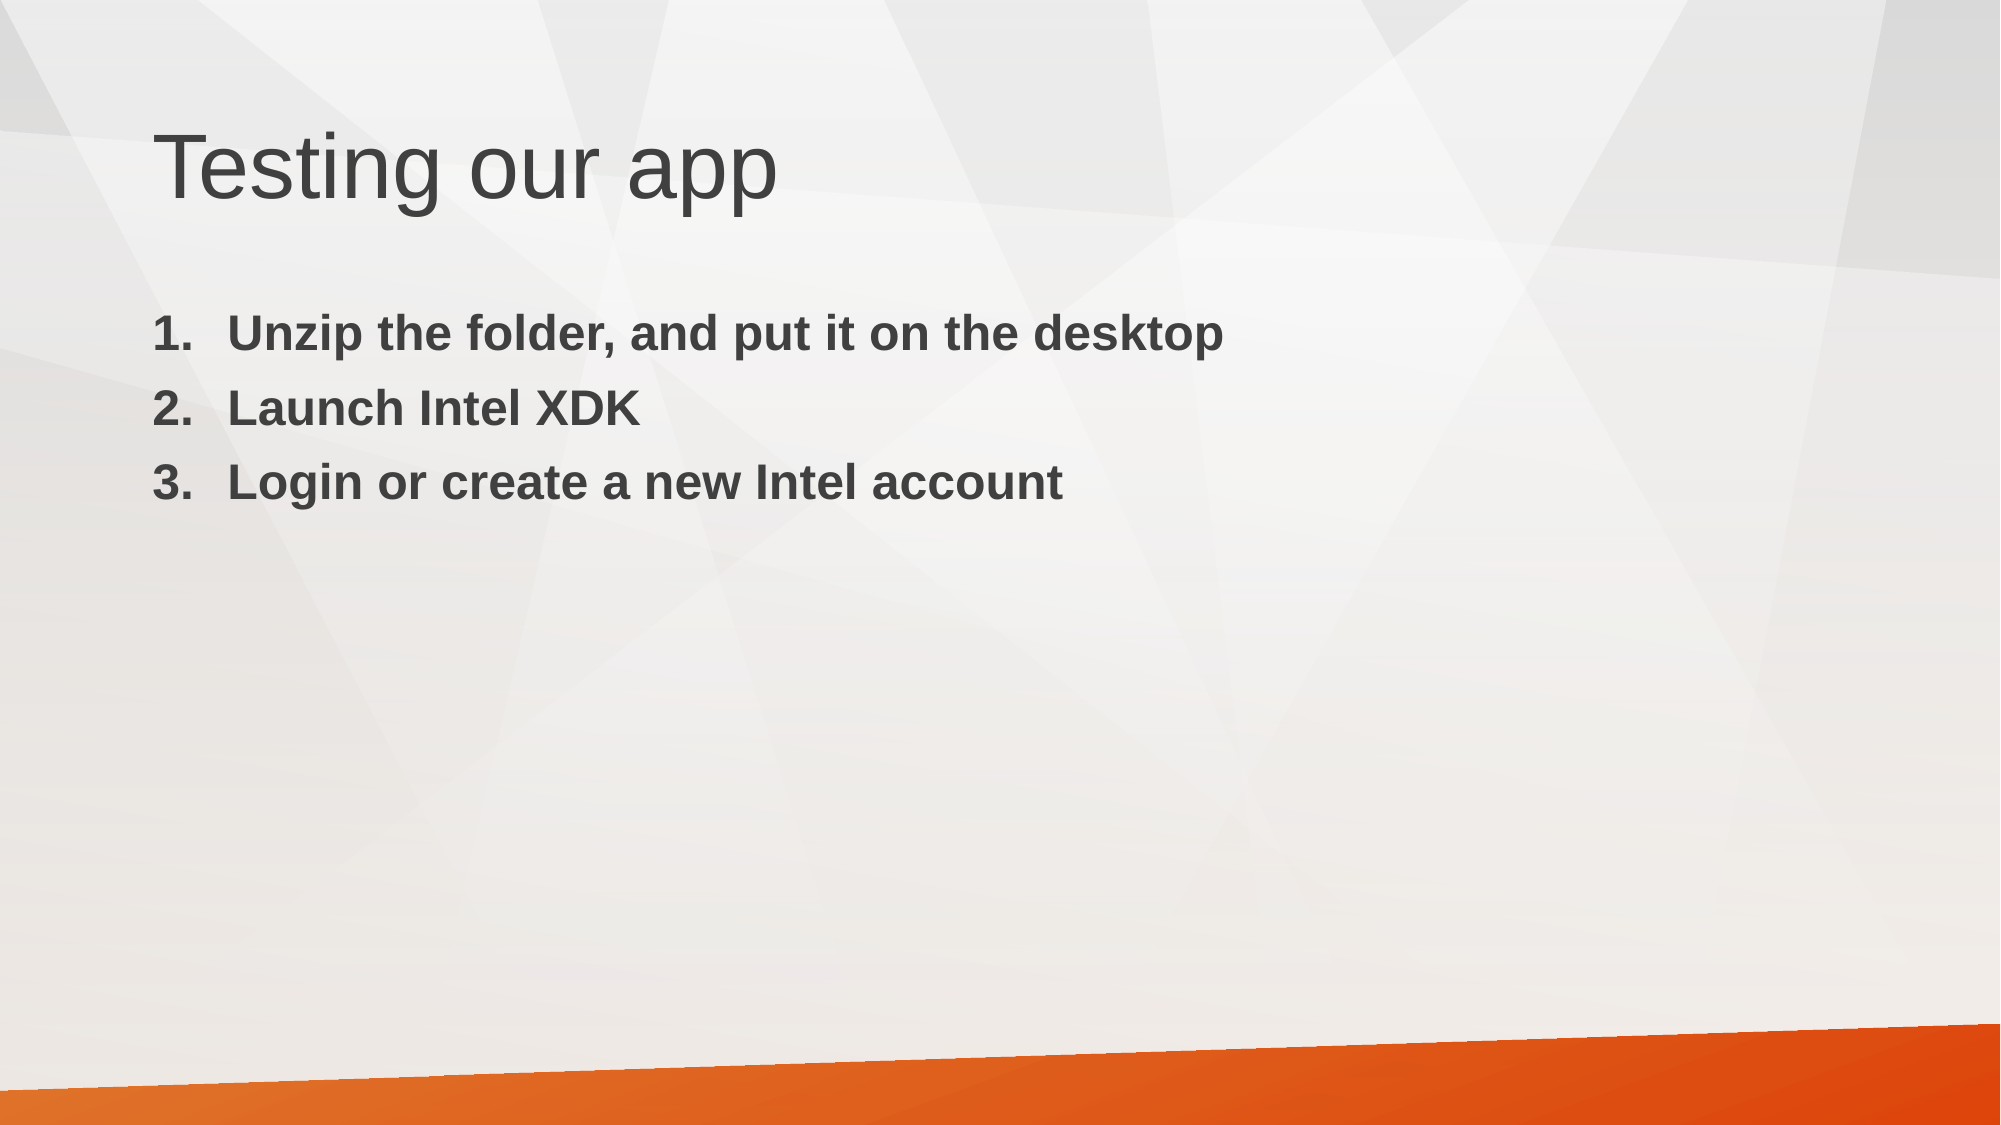

# Testing our app
Unzip the folder, and put it on the desktop
Launch Intel XDK
Login or create a new Intel account